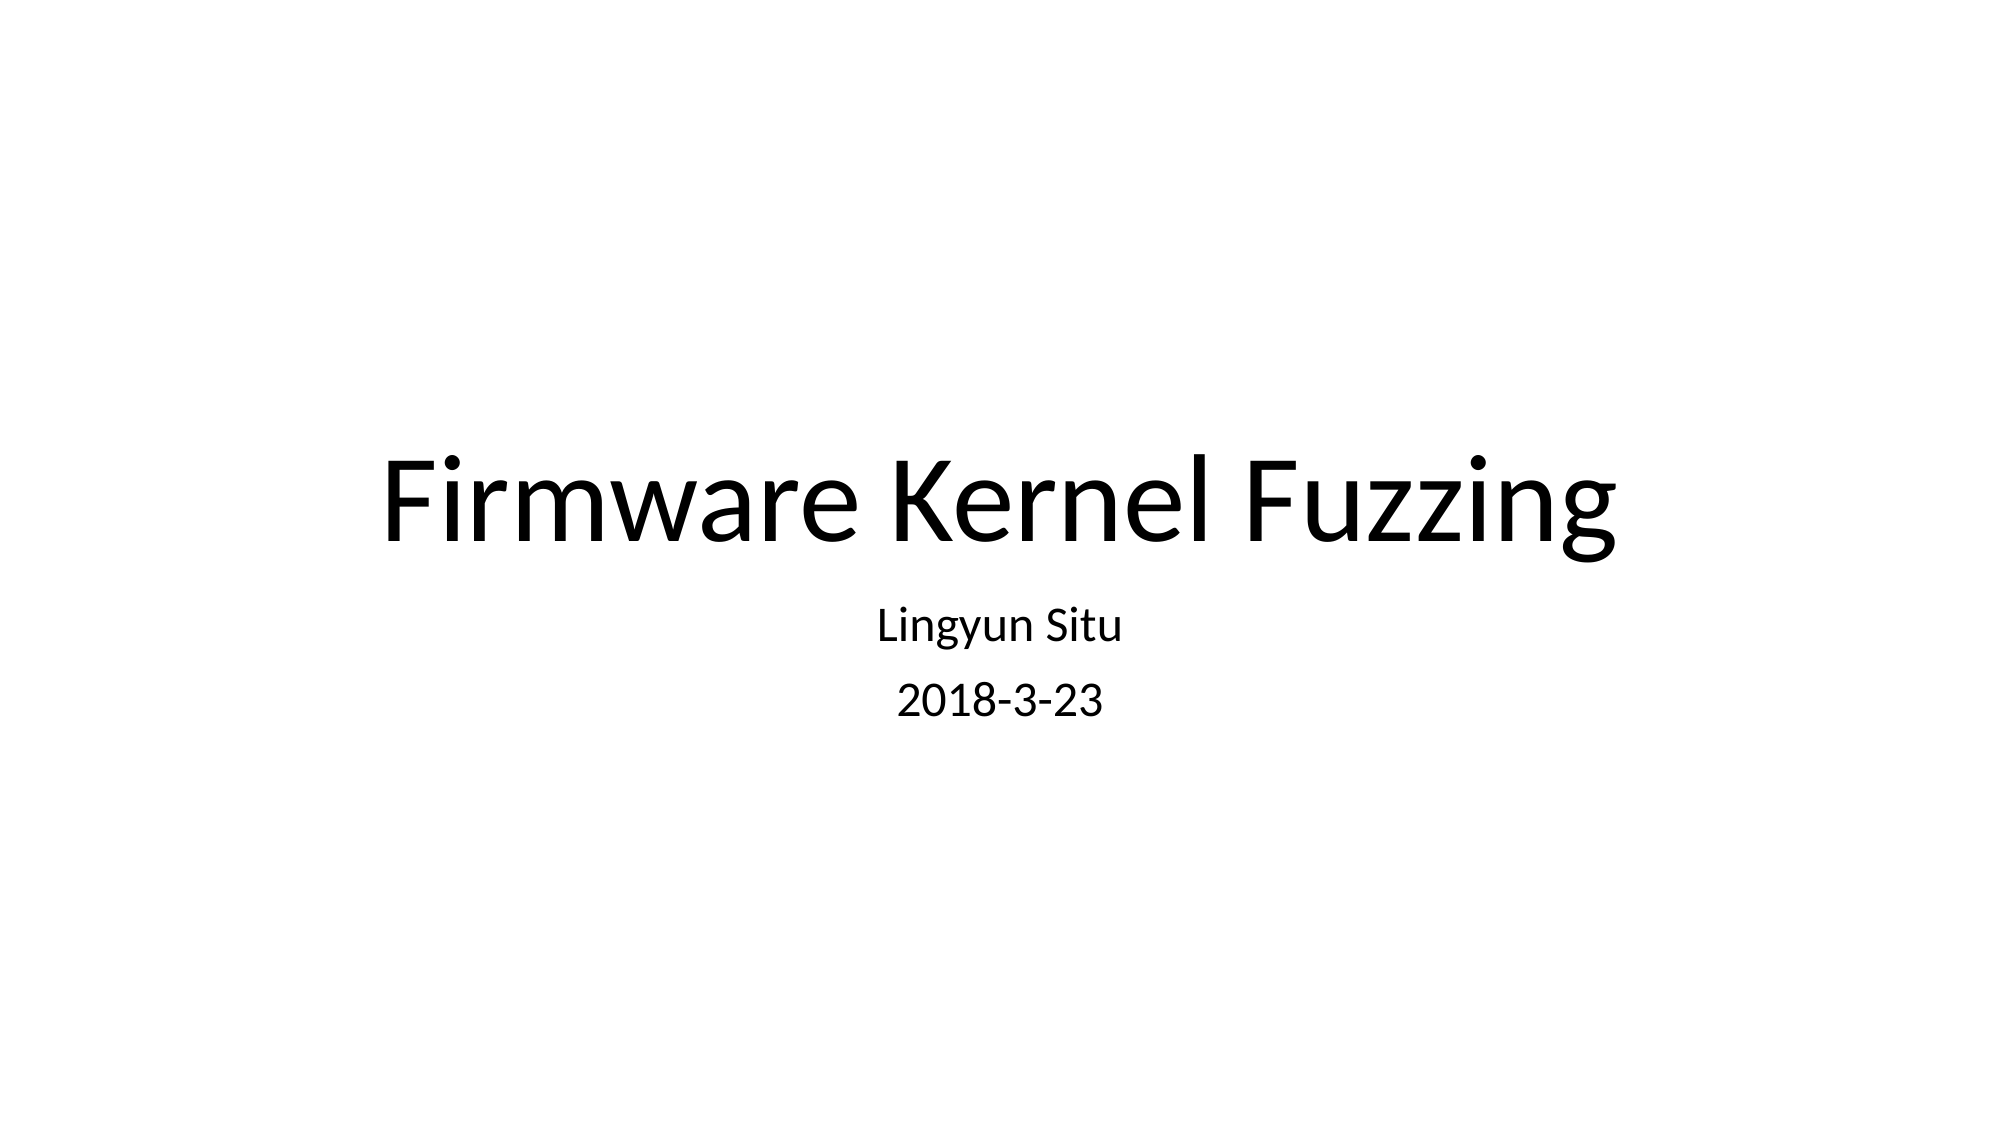

# Firmware Kernel Fuzzing
Lingyun Situ
2018-3-23